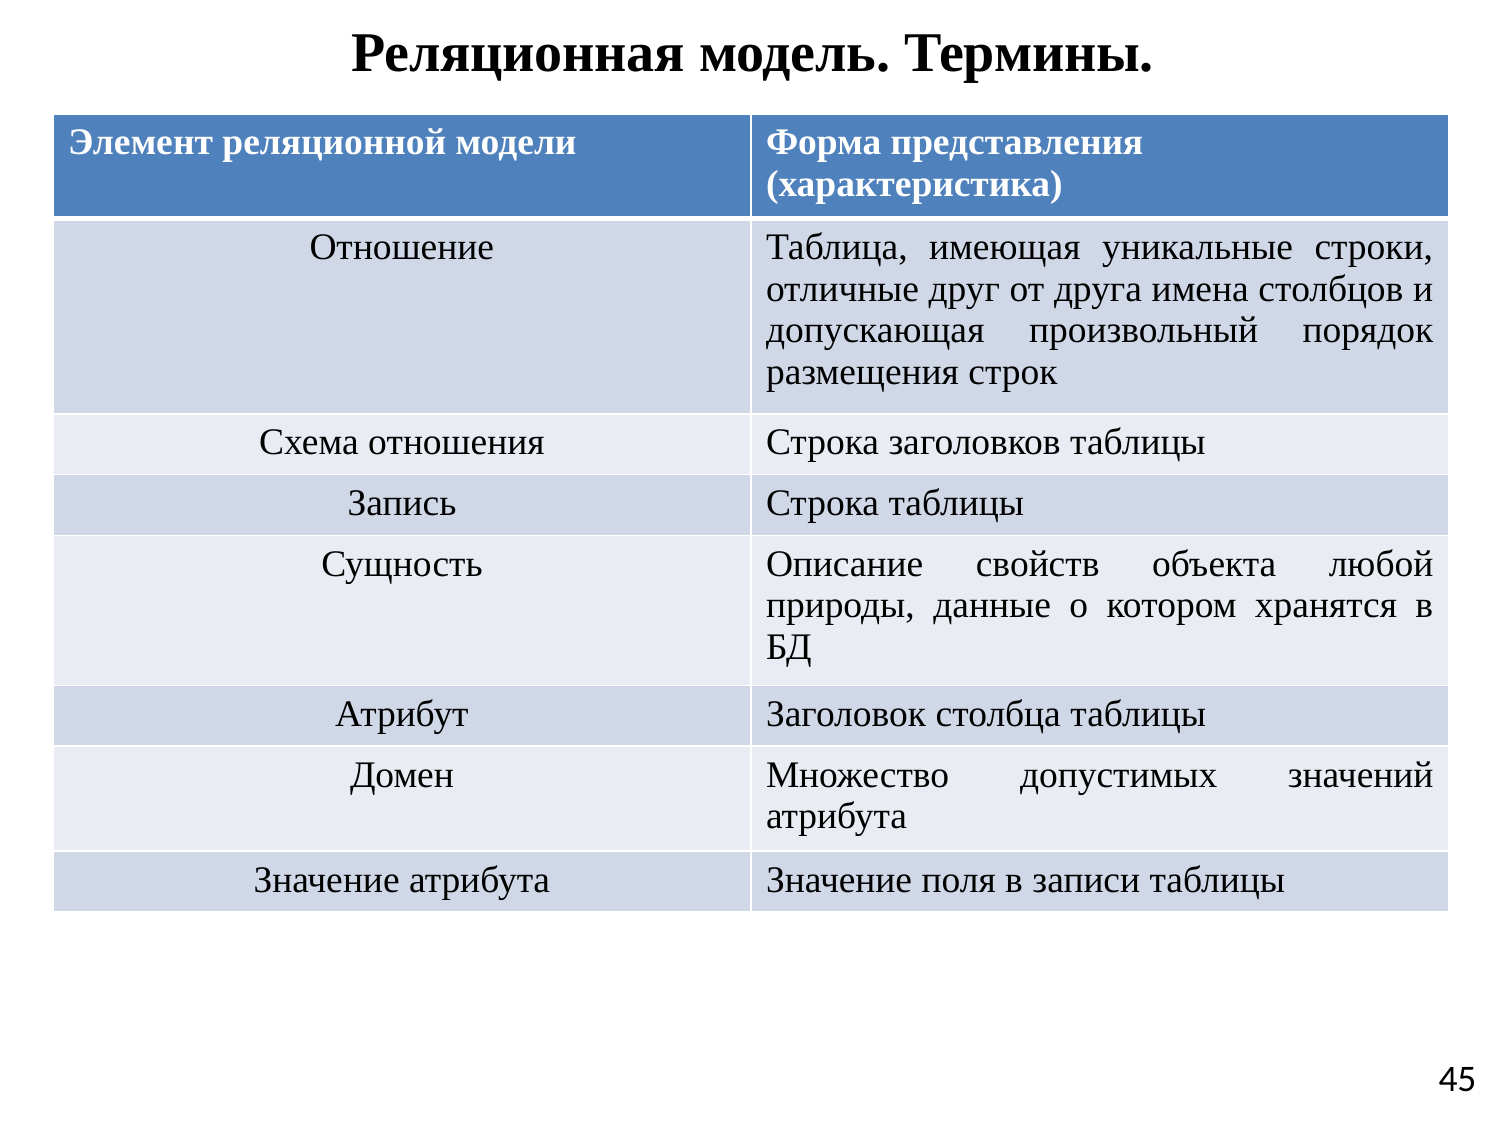

# Реляционная модель. Термины.
| Элемент реляционной модели | Форма представления (характеристика) |
| --- | --- |
| Отношение | Таблица, имеющая уникальные строки, отличные друг от друга имена столбцов и допускающая произвольный порядок размещения строк |
| Схема отношения | Строка заголовков таблицы |
| Запись | Строка таблицы |
| Сущность | Описание свойств объекта любой природы, данные о котором хранятся в БД |
| Атрибут | Заголовок столбца таблицы |
| Домен | Множество допустимых значений атрибута |
| Значение атрибута | Значение поля в записи таблицы |
45